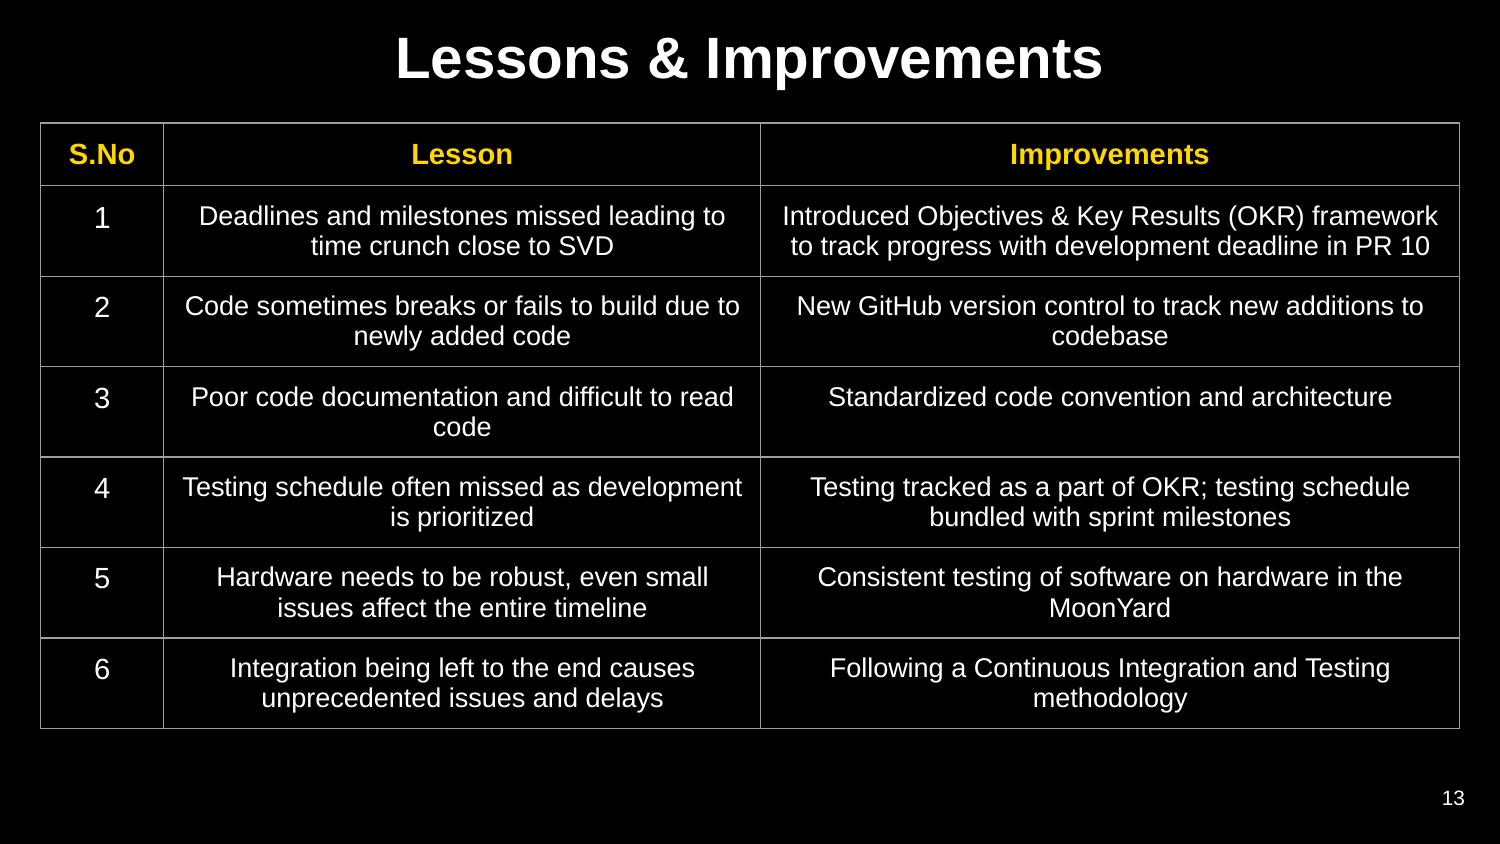

# Lessons & Improvements

| S.No | Lesson | Improvements |
| --- | --- | --- |
| 1 | Deadlines and milestones missed leading to time crunch close to SVD | Introduced Objectives & Key Results (OKR) framework to track progress with development deadline in PR 10 |
| 2 | Code sometimes breaks or fails to build due to newly added code | New GitHub version control to track new additions to codebase |
| 3 | Poor code documentation and difficult to read code | Standardized code convention and architecture |
| 4 | Testing schedule often missed as development is prioritized | Testing tracked as a part of OKR; testing schedule bundled with sprint milestones |
| 5 | Hardware needs to be robust, even small issues affect the entire timeline | Consistent testing of software on hardware in the MoonYard |
| 6 | Integration being left to the end causes unprecedented issues and delays | Following a Continuous Integration and Testing methodology |
13